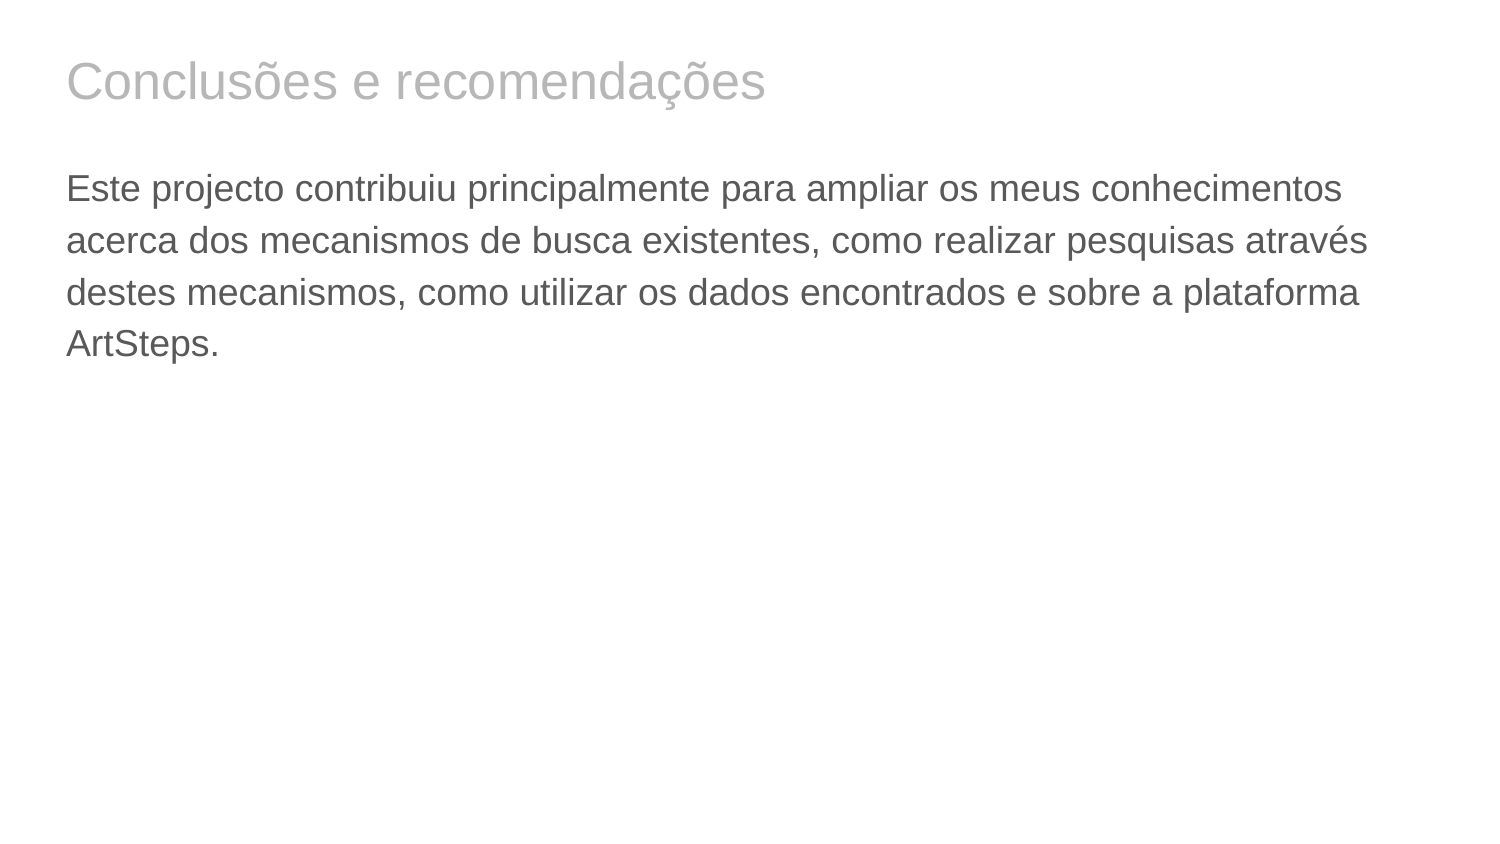

# Conclusões e recomendações
Este projecto contribuiu principalmente para ampliar os meus conhecimentos acerca dos mecanismos de busca existentes, como realizar pesquisas através destes mecanismos, como utilizar os dados encontrados e sobre a plataforma ArtSteps.